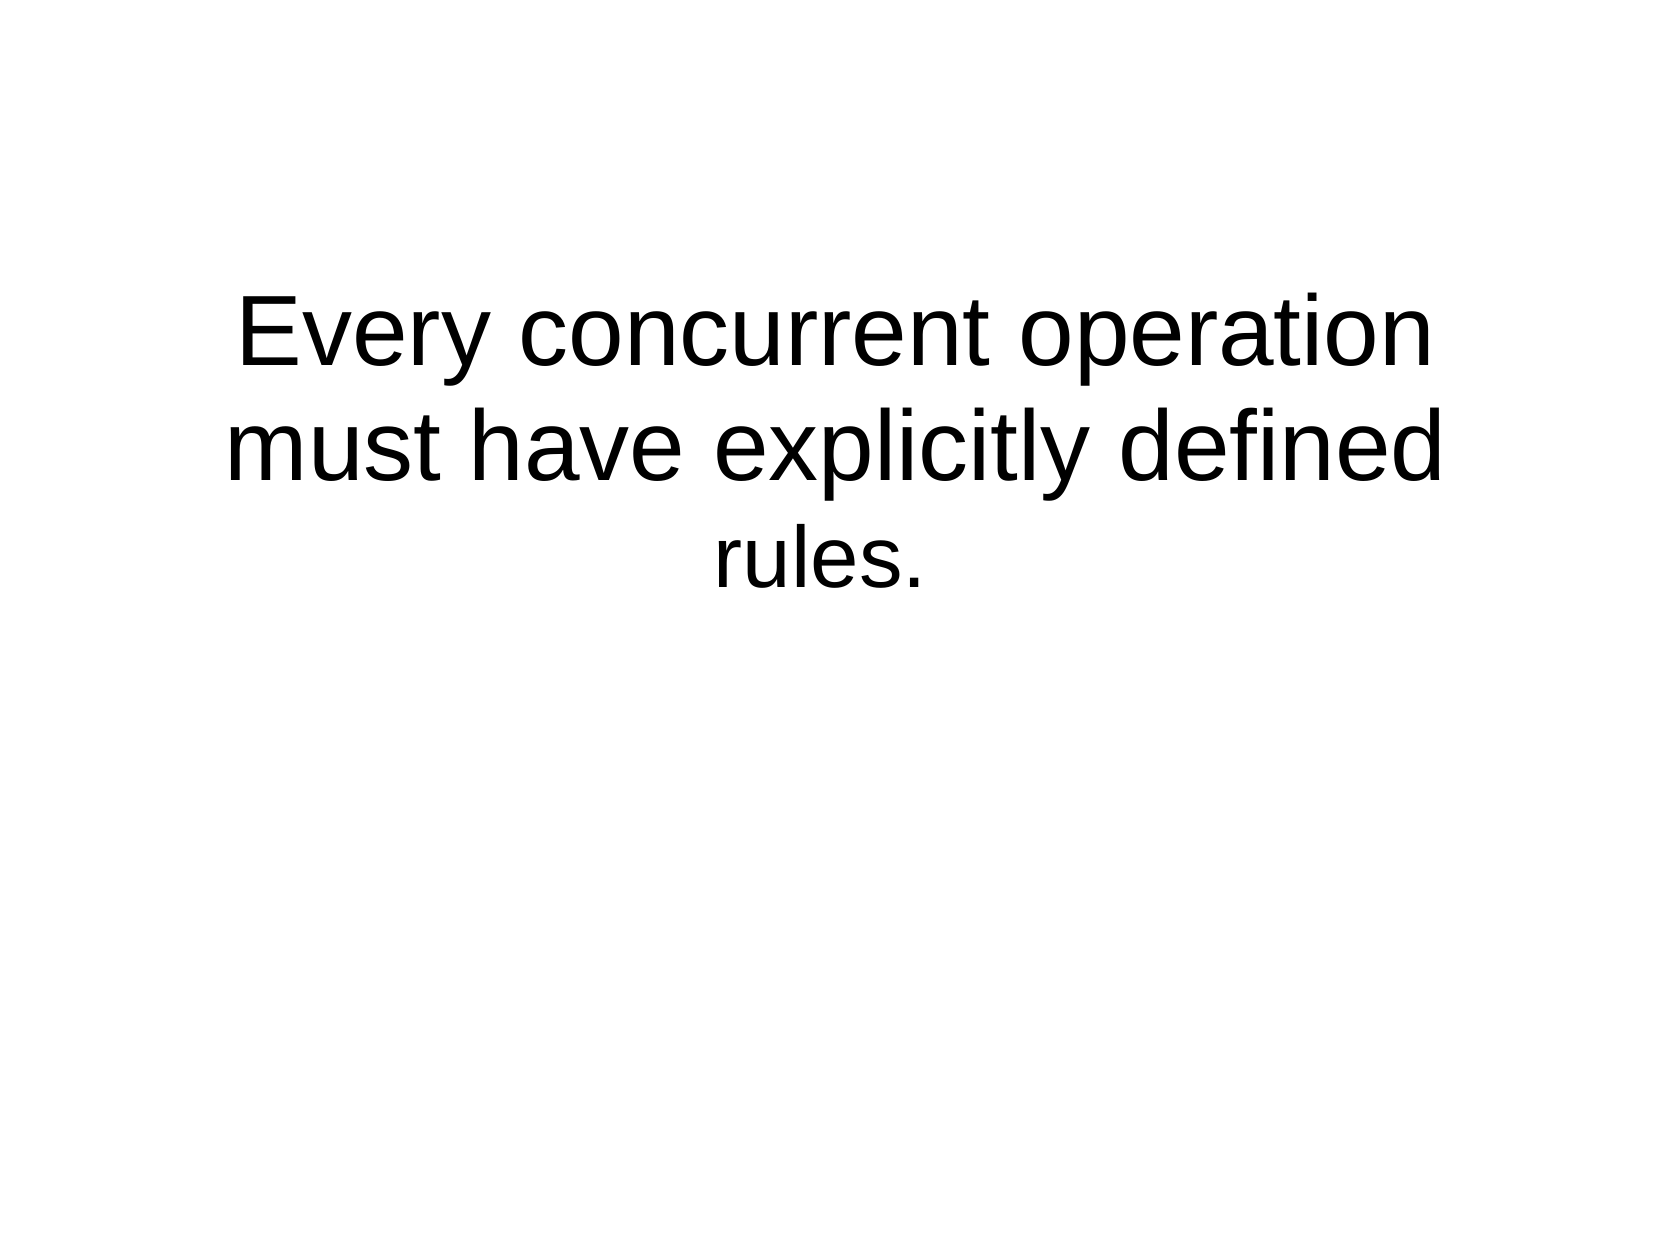

Every
concurrent
operation
must
have
explicitly
rules.
defined